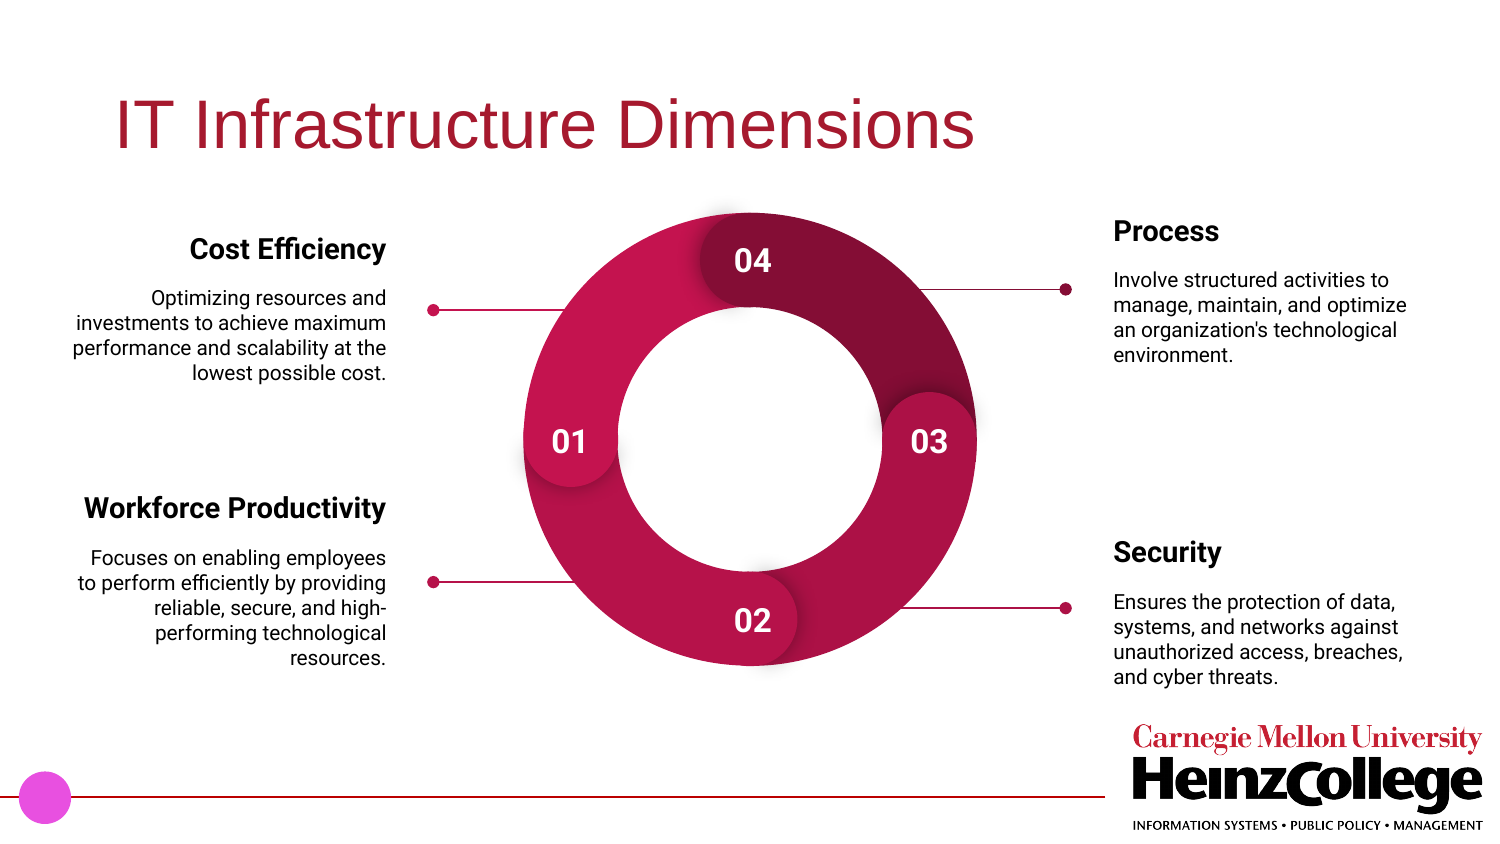

# IT Infrastructure Dimensions

04

01
03

02
Process

Involve structured activities to manage, maintain, and optimize an organization's technological environment.
Cost Efficiency

Optimizing resources and investments to achieve maximum performance and scalability at the lowest possible cost.
Workforce Productivity

Focuses on enabling employees to perform efficiently by providing reliable, secure, and high-performing technological resources.
Security

Ensures the protection of data, systems, and networks against unauthorized access, breaches, and cyber threats.